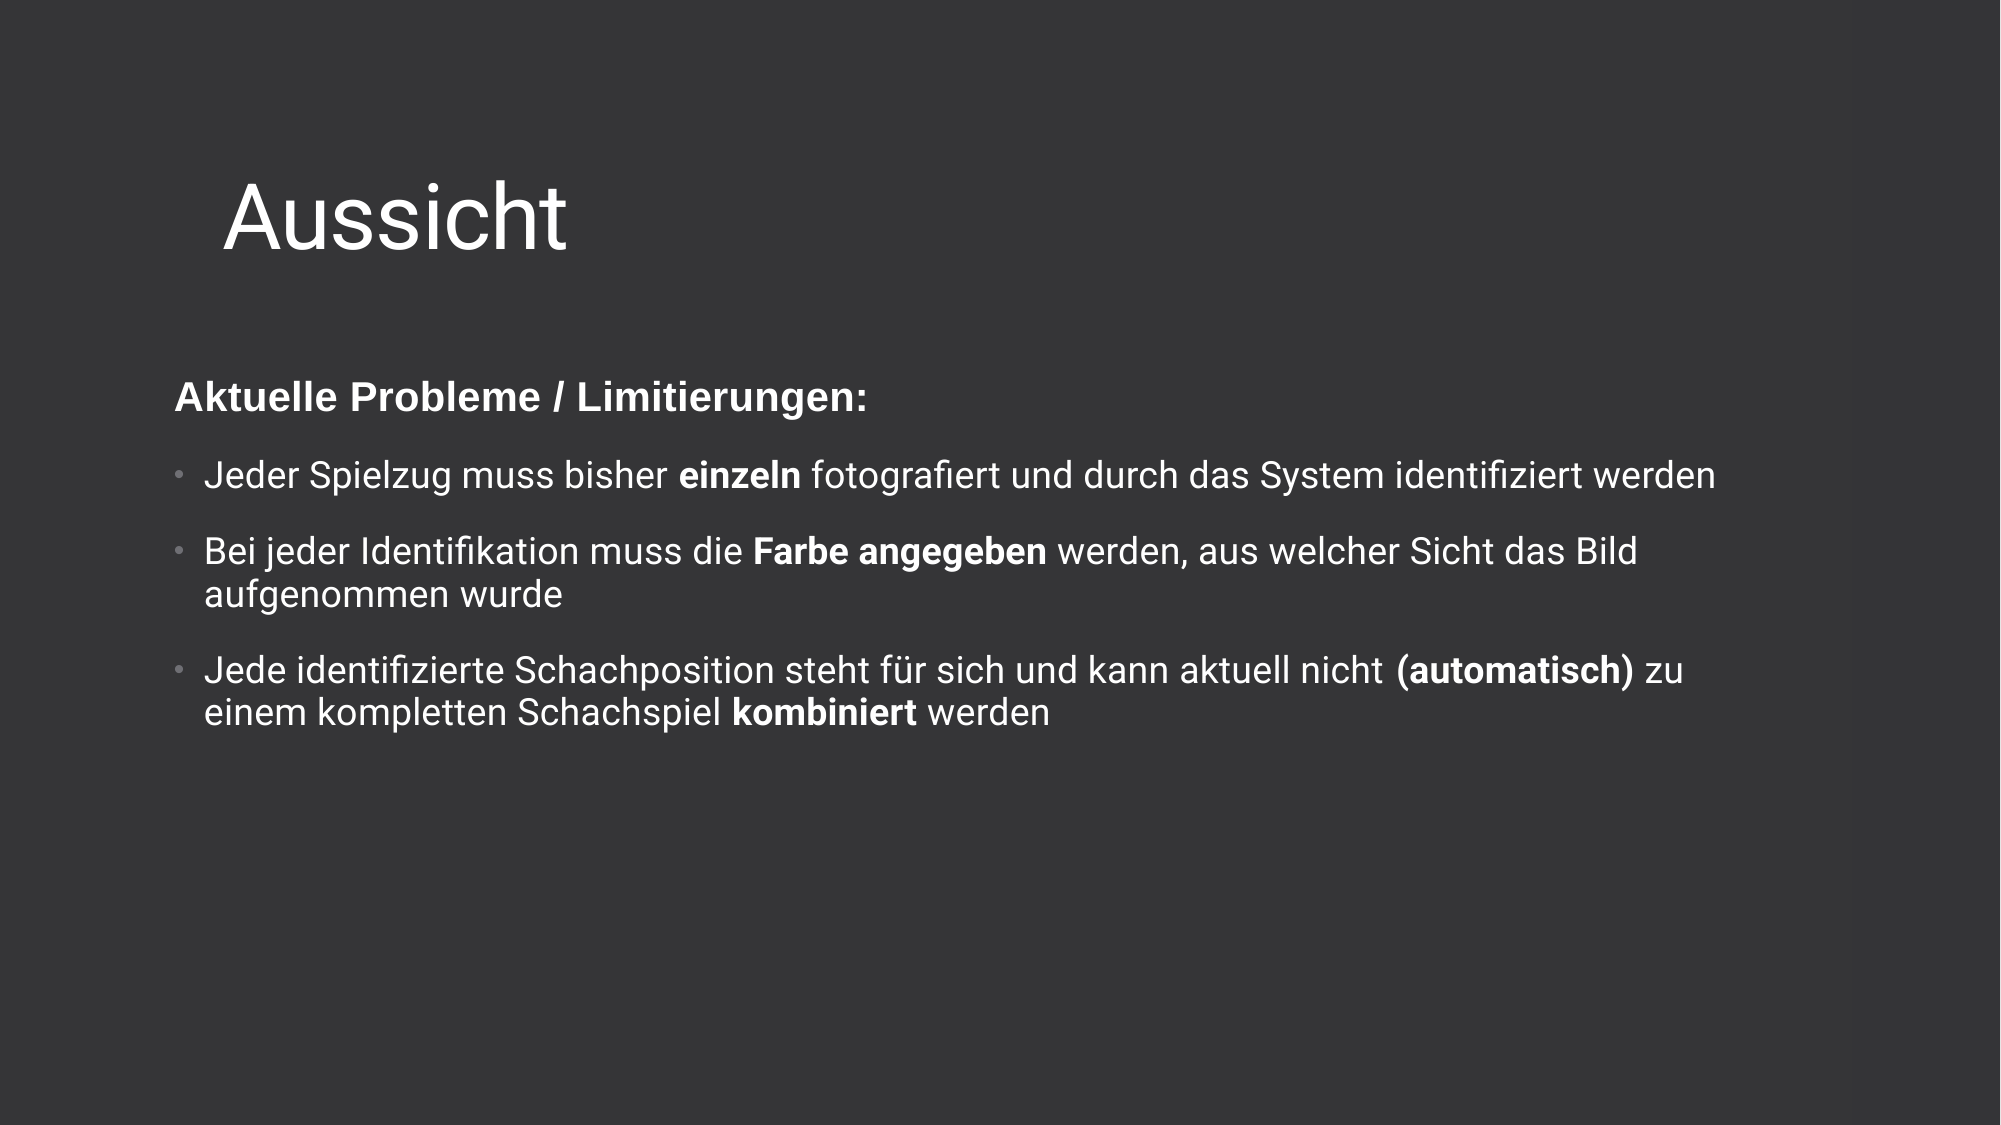

# Aussicht
Aktuelle Probleme / Limitierungen:
Jeder Spielzug muss bisher einzeln fotografiert und durch das System identifiziert werden
Bei jeder Identifikation muss die Farbe angegeben werden, aus welcher Sicht das Bild aufgenommen wurde
Jede identifizierte Schachposition steht für sich und kann aktuell nicht (automatisch) zu einem kompletten Schachspiel kombiniert werden